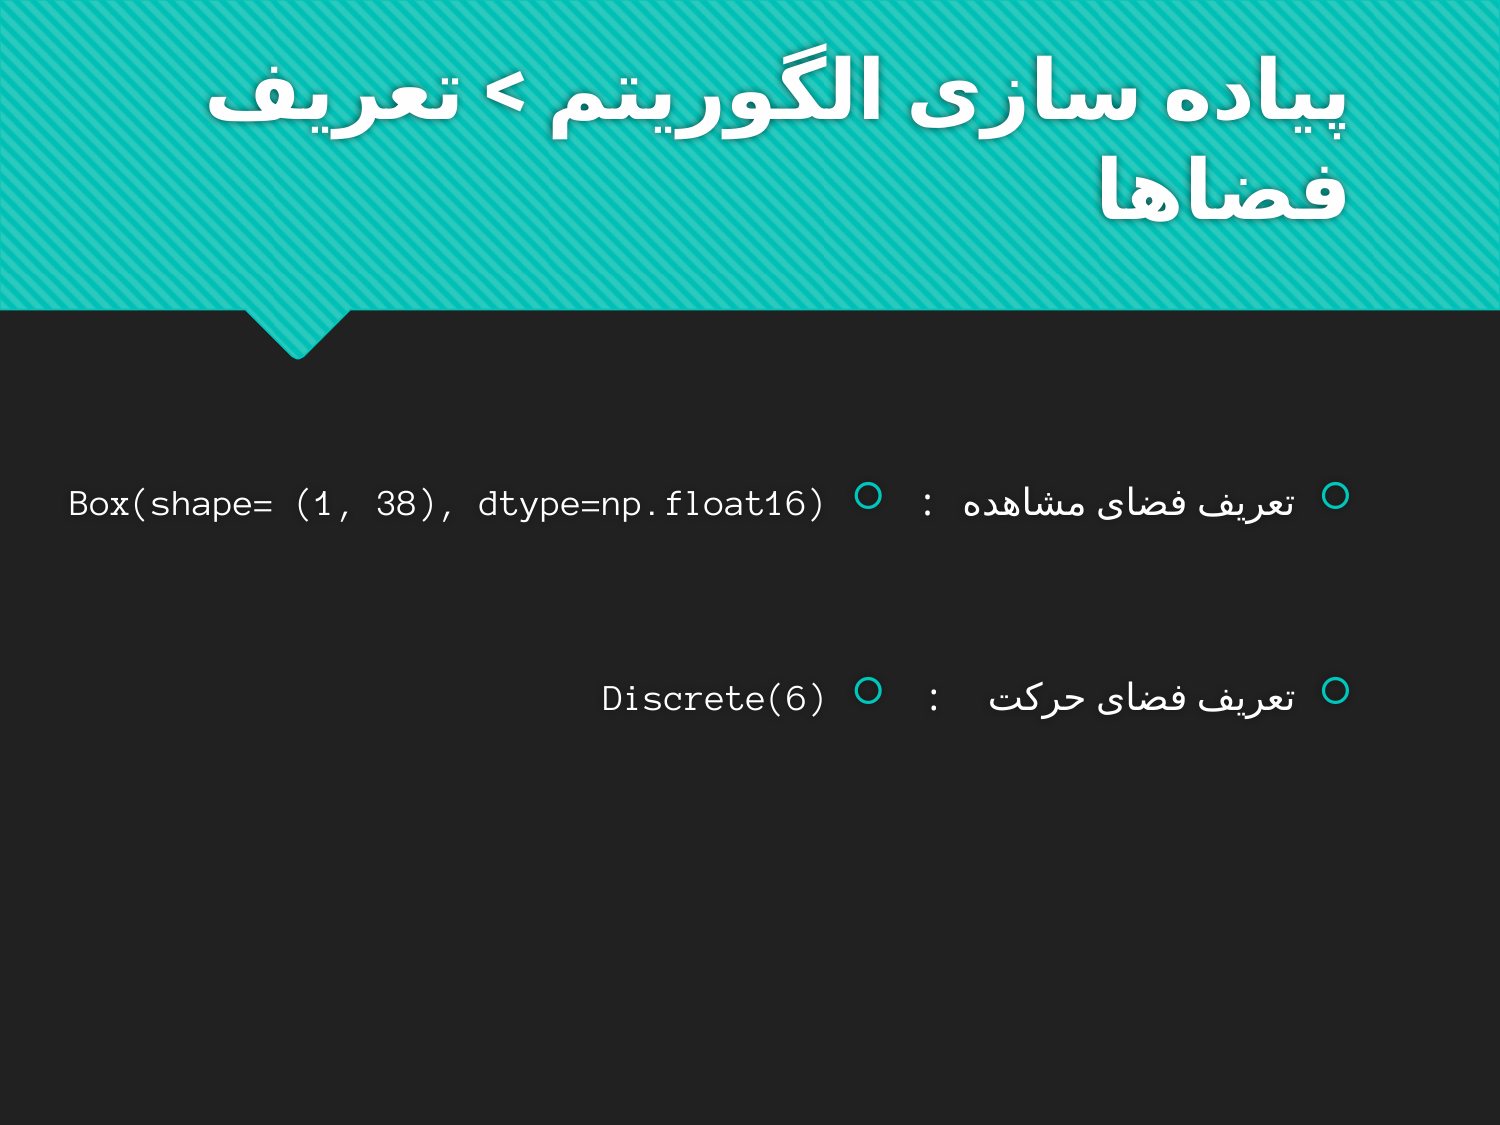

# پیاده سازی الگوریتم > تعریف فضاها
Box(shape= (1, 38), dtype=np.float16)

Discrete(6)

تعریف فضای مشاهده   :

تعریف فضای حرکت     :